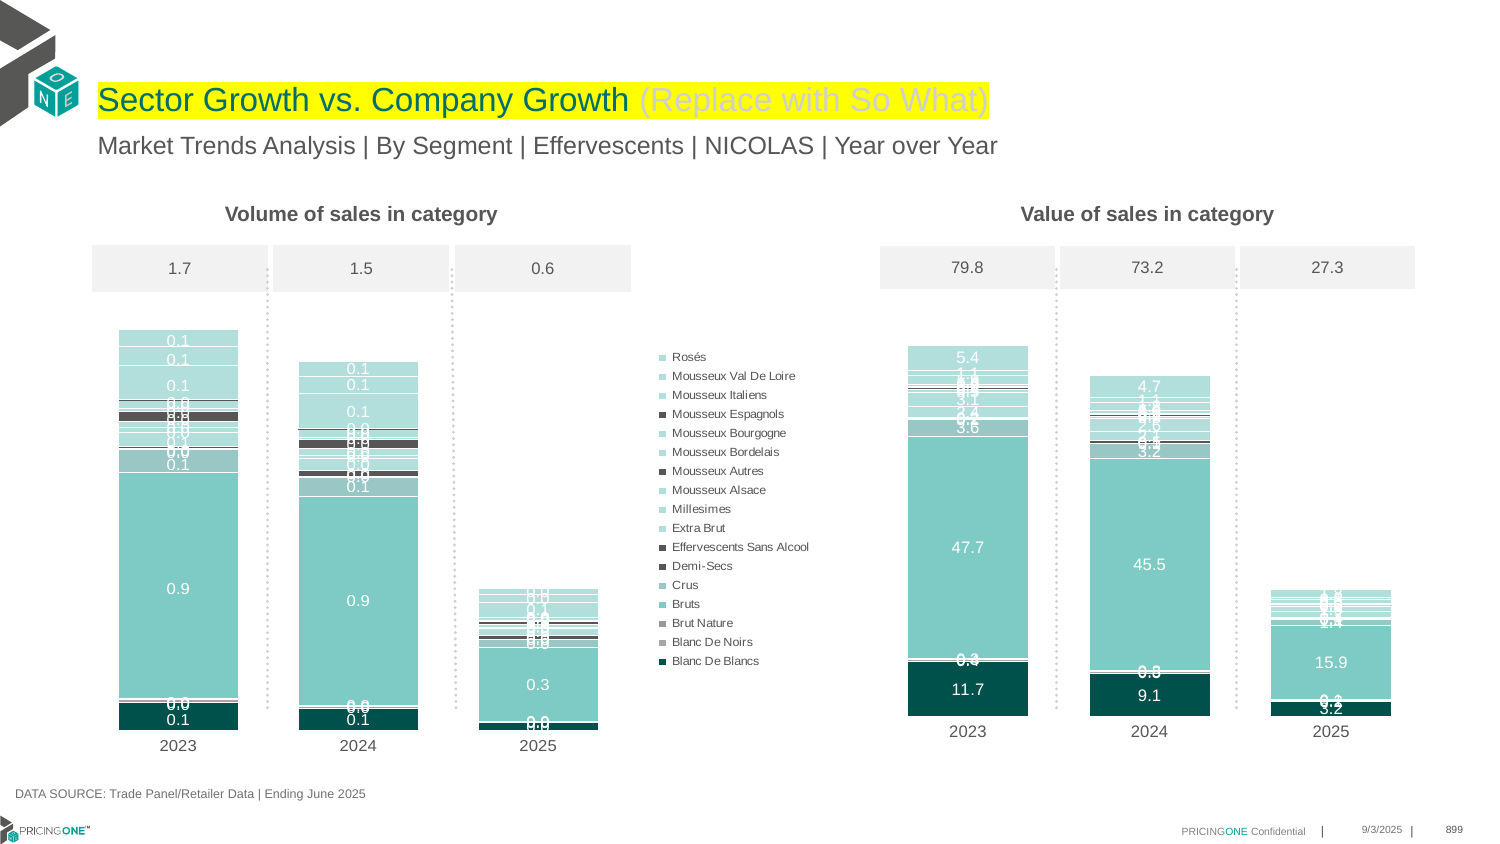

# Sector Growth vs. Company Growth (Replace with So What)
Market Trends Analysis | By Segment | Effervescents | NICOLAS | Year over Year
| Value of sales in category |  |  |
| --- | --- | --- |
| 79.8 | 73.2 | 27.3 |
| Volume of sales in category |  |  |
| --- | --- | --- |
| 1.7 | 1.5 | 0.6 |

### Chart

| Category | Blanc De Blancs | Blanc De Noirs | Brut Nature | Bruts | Crus | Demi-Secs | Effervescents Sans Alcool | Extra Brut | Millesimes | Mousseux Alsace | Mousseux Autres | Mousseux Bordelais | Mousseux Bourgogne | Mousseux Espagnols | Mousseux Italiens | Mousseux Val De Loire | Rosés |
|---|---|---|---|---|---|---|---|---|---|---|---|---|---|---|---|---|---|
| 2023 | 11.731724 | 0.421987 | 0.314985 | 47.714605 | 3.632982 | 0.175577 | 0.175082 | 2.398712 | 3.057162 | 0.522205 | 0.440766 | 0.191904 | 0.562162 | 0.000425 | 1.897691 | 1.107144 | 5.416109 |
| 2024 | 9.105385 | 0.463363 | 0.260357 | 45.46487 | 3.196888 | 0.147837 | 0.522855 | 2.104991 | 2.605252 | 0.533125 | 0.461932 | 0.120107 | 0.623823 | 0.000187 | 1.802852 | 1.092262 | 4.685441 |
| 2025 | 3.222167 | 0.163154 | 0.131163 | 15.948832 | 1.361296 | 0.052084 | 0.389783 | 1.200058 | 1.038455 | 0.216088 | 0.202919 | 0.032613 | 0.242583 | 0.000511 | 0.789325 | 0.518076 | 1.766751 |

### Chart

| Category | Blanc De Blancs | Blanc De Noirs | Brut Nature | Bruts | Crus | Demi-Secs | Effervescents Sans Alcool | Extra Brut | Millesimes | Mousseux Alsace | Mousseux Autres | Mousseux Bordelais | Mousseux Bourgogne | Mousseux Espagnols | Mousseux Italiens | Mousseux Val De Loire | Rosés |
|---|---|---|---|---|---|---|---|---|---|---|---|---|---|---|---|---|---|
| 2023 | 0.118383 | 0.009325 | 0.005107 | 0.938779 | 0.093869 | 0.00378 | 0.010278 | 0.060179 | 0.017401 | 0.026068 | 0.041114 | 0.015134 | 0.033646 | 4.9e-05 | 0.142237 | 0.077548 | 0.073944 |
| 2024 | 0.09291 | 0.009426 | 0.004079 | 0.865474 | 0.079823 | 0.003112 | 0.024391 | 0.049908 | 0.01435 | 0.026487 | 0.037282 | 0.008883 | 0.038031 | 2.3e-05 | 0.145585 | 0.071916 | 0.062363 |
| 2025 | 0.034077 | 0.003338 | 0.002156 | 0.305648 | 0.033921 | 0.001108 | 0.016592 | 0.026249 | 0.006048 | 0.010583 | 0.015437 | 0.002404 | 0.01333 | 4.1e-05 | 0.06313 | 0.032403 | 0.024146 |
DATA SOURCE: Trade Panel/Retailer Data | Ending June 2025

9/3/2025
899